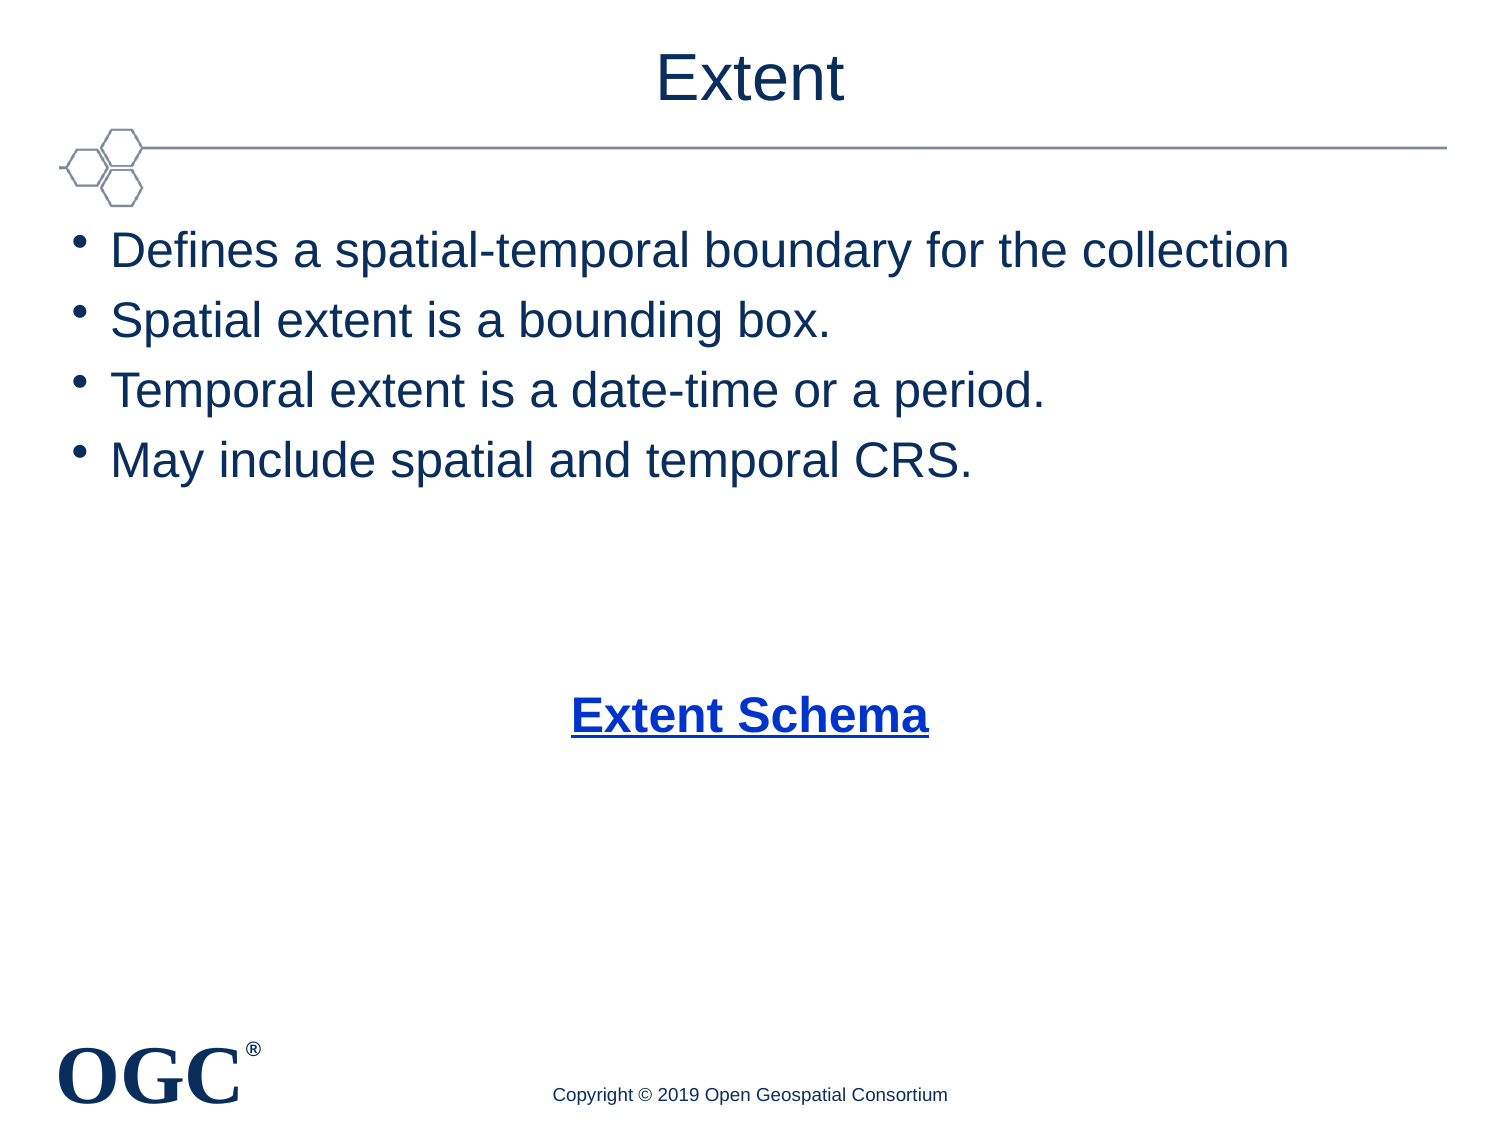

# Extent
Defines a spatial-temporal boundary for the collection
Spatial extent is a bounding box.
Temporal extent is a date-time or a period.
May include spatial and temporal CRS.
Extent Schema
Copyright © 2019 Open Geospatial Consortium